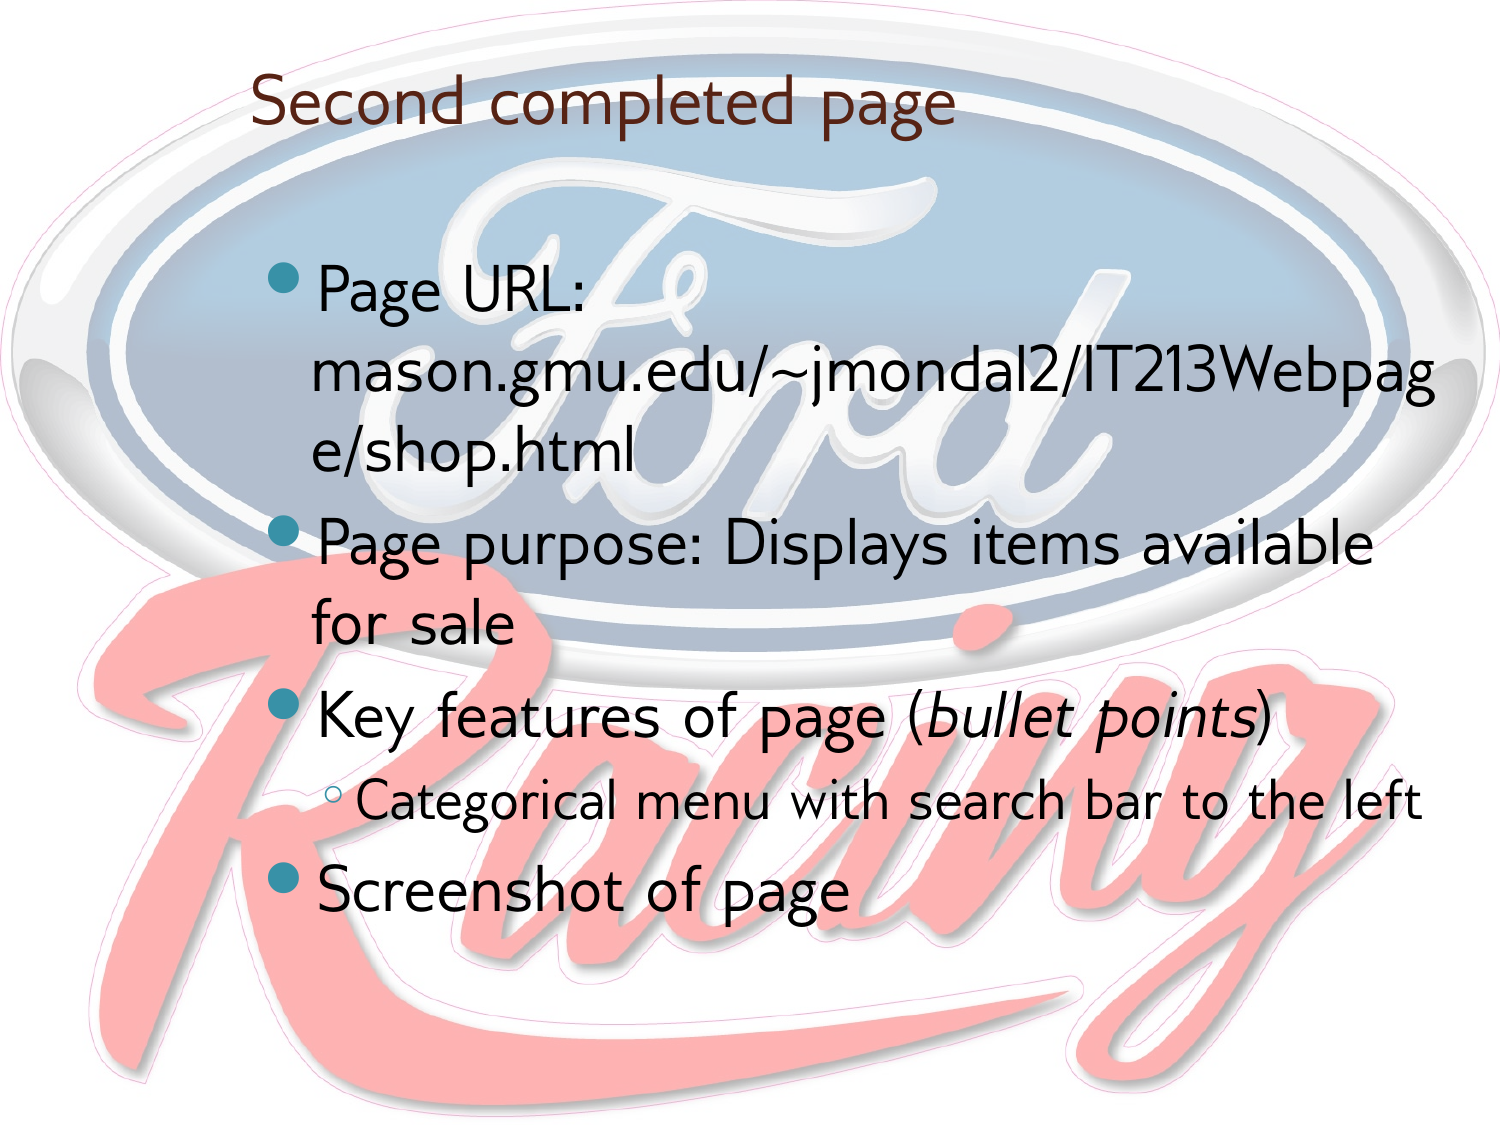

# Second completed page
Page URL: mason.gmu.edu/~jmondal2/IT213Webpage/shop.html
Page purpose: Displays items available for sale
Key features of page (bullet points)
Categorical menu with search bar to the left
Screenshot of page